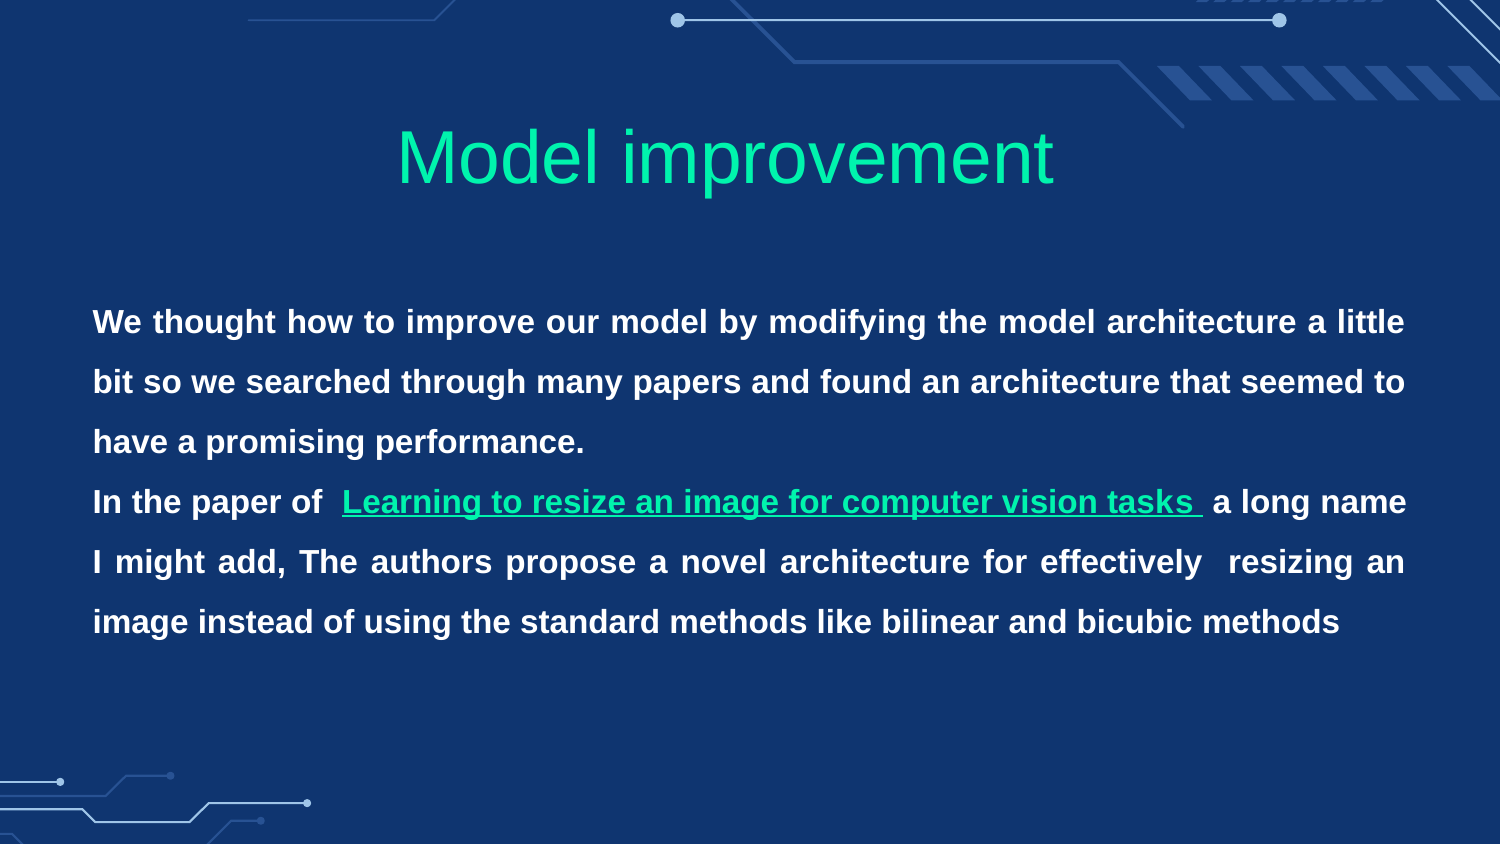

# Model improvement
We thought how to improve our model by modifying the model architecture a little bit so we searched through many papers and found an architecture that seemed to have a promising performance.
In the paper of  Learning to resize an image for computer vision tasks  a long name I might add, The authors propose a novel architecture for effectively  resizing an image instead of using the standard methods like bilinear and bicubic methods